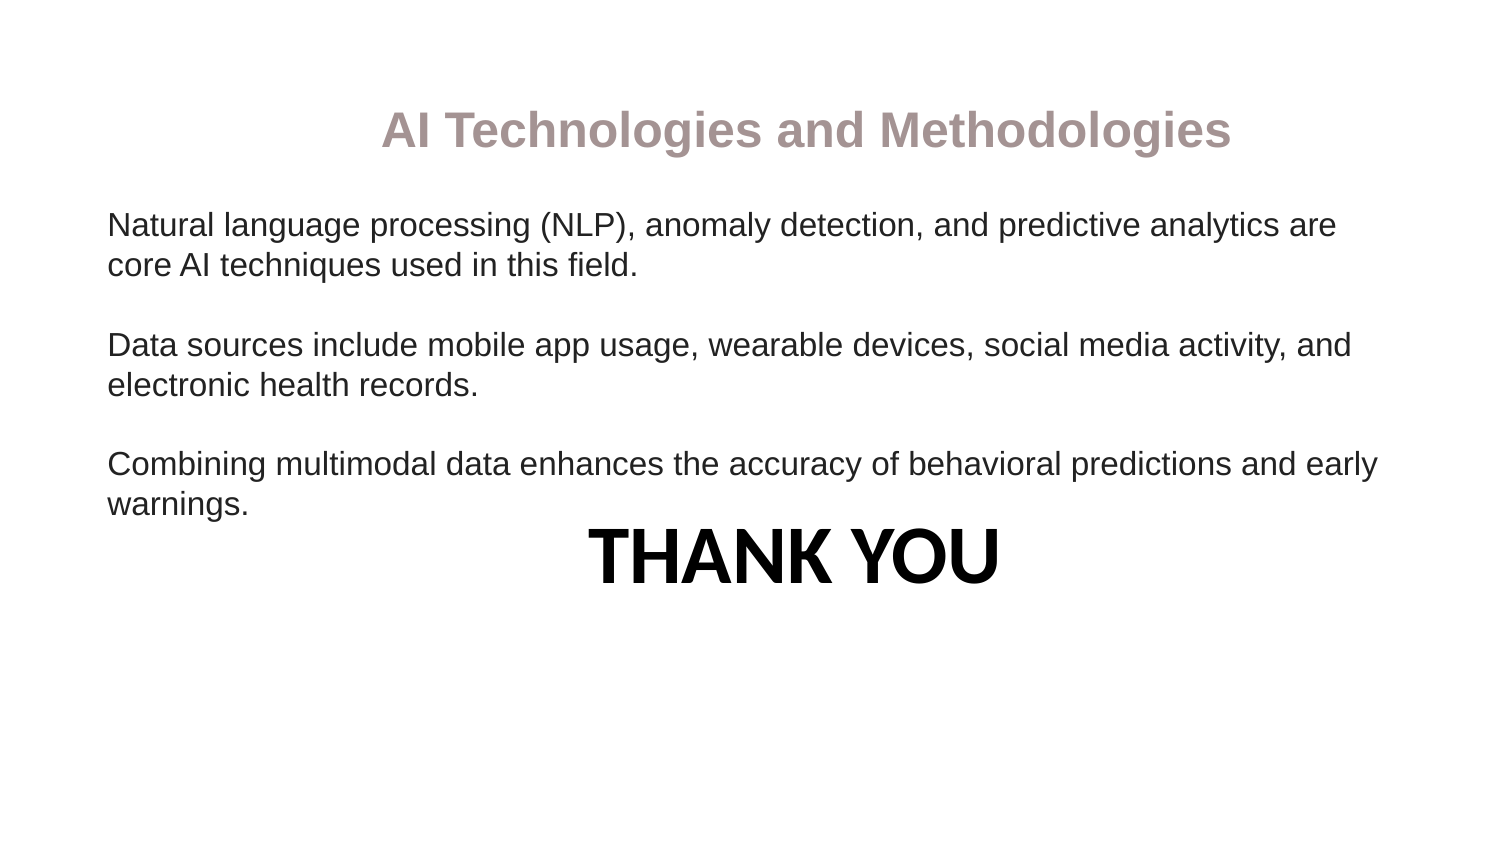

AI Technologies and Methodologies
Natural language processing (NLP), anomaly detection, and predictive analytics are core AI techniques used in this field.

Data sources include mobile app usage, wearable devices, social media activity, and electronic health records.

Combining multimodal data enhances the accuracy of behavioral predictions and early warnings.
THANK YOU